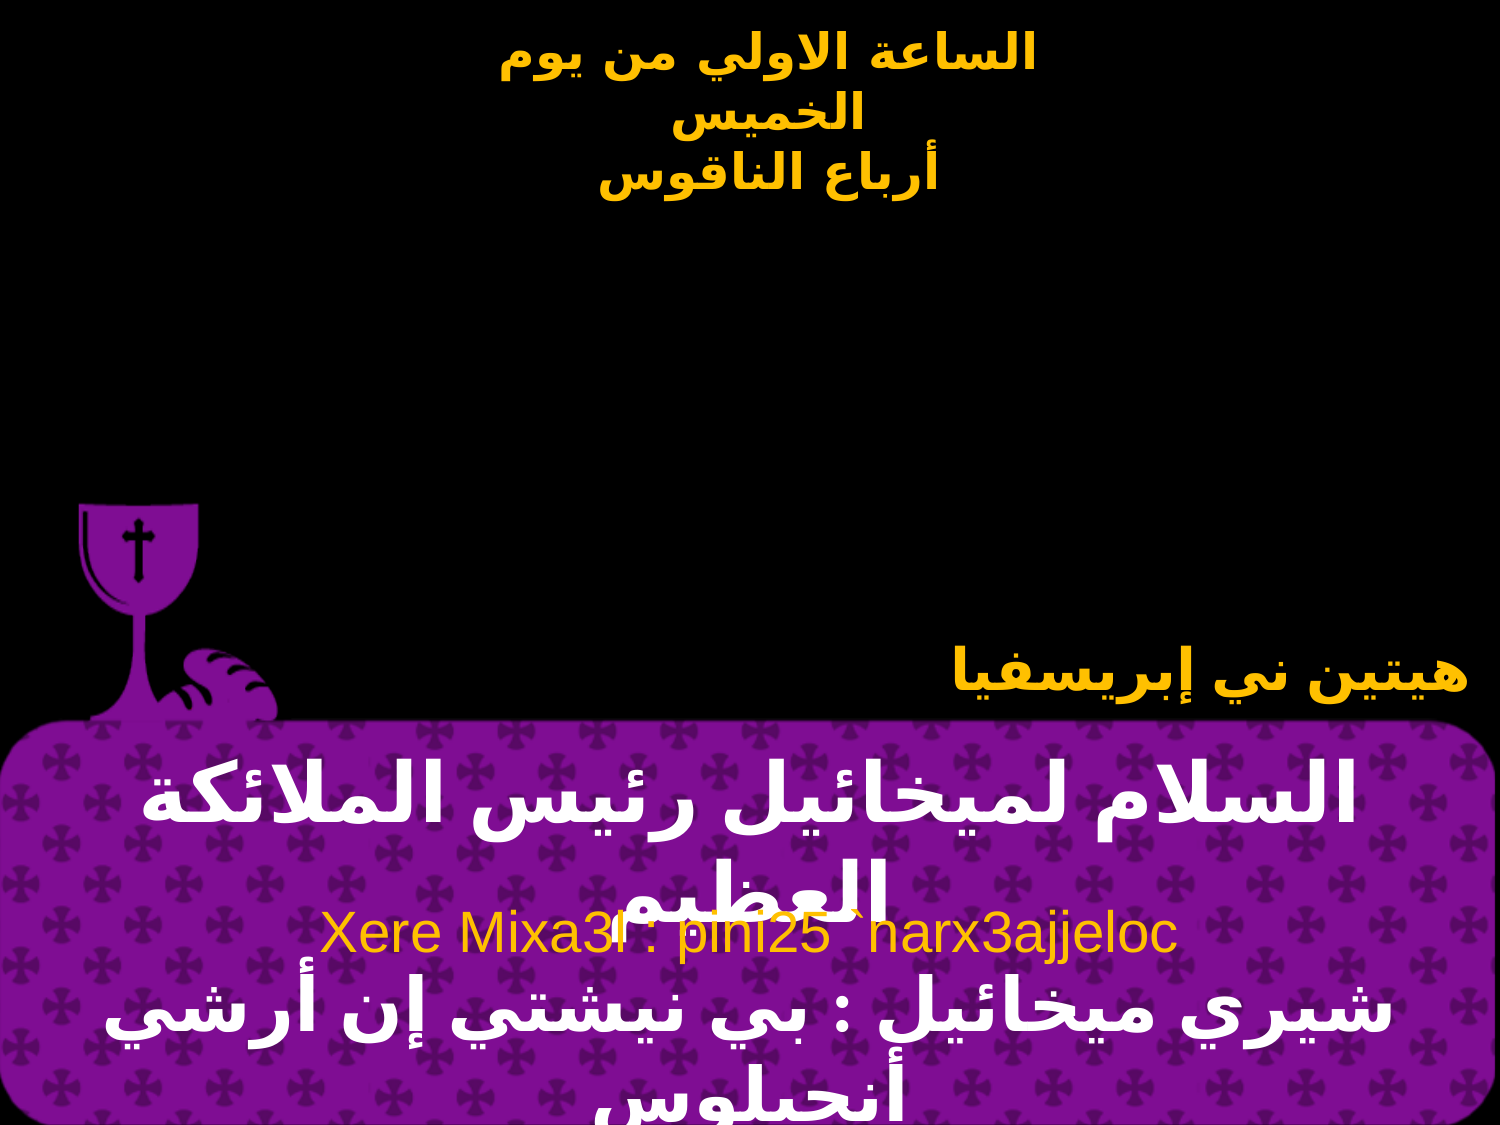

هيتين ني إبريسفيا
# السلام لميخائيل رئيس الملائكة العظيم
Xere Mixa3l : pini25 `narx3ajjeloc
شيري ميخائيل : بي نيشتي إن أرشي أنجيلوس